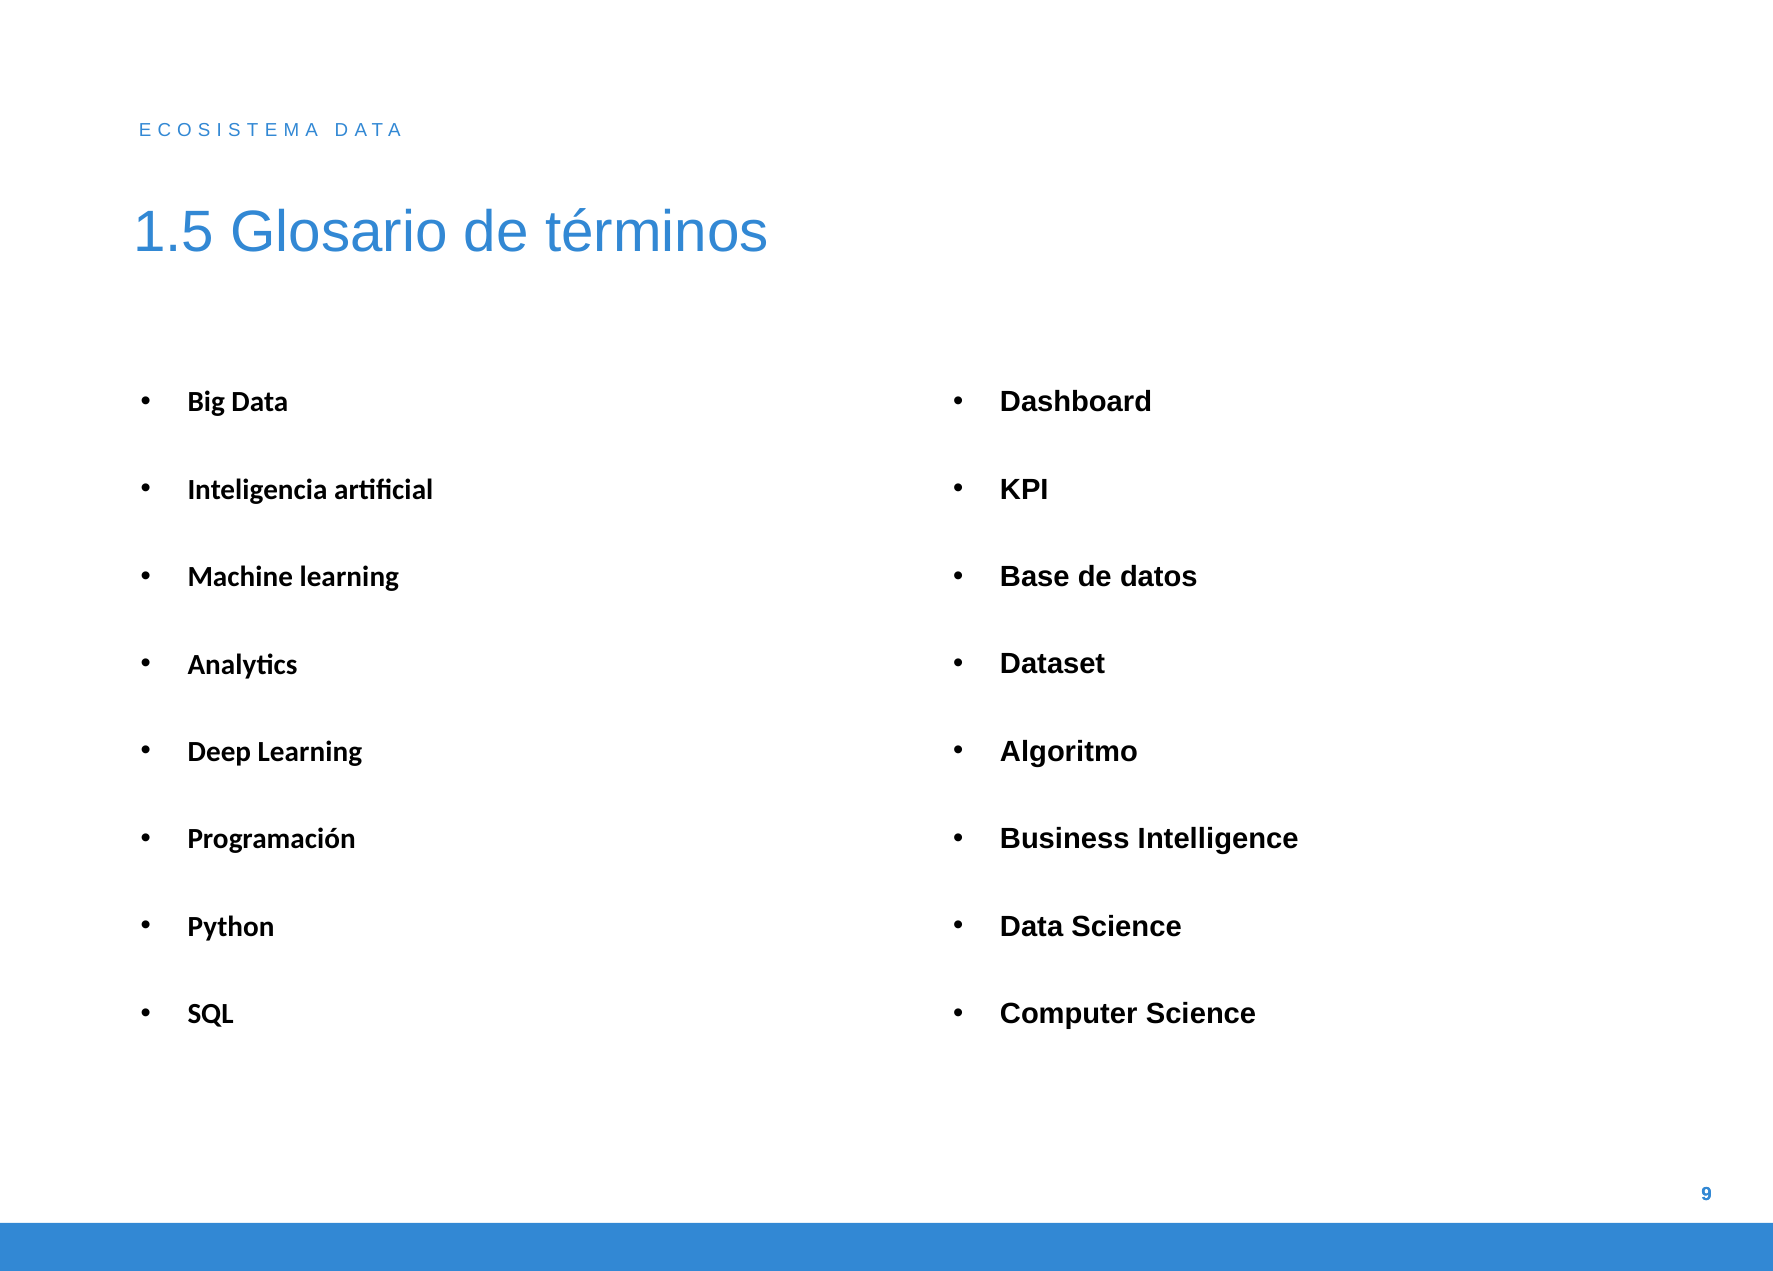

ECOSISTEMA DATA

# 1.5 Glosario de términos
Big Data
Inteligencia artificial
Machine learning
Analytics
Deep Learning
Programación
Python
SQL

Dashboard
KPI
Base de datos
Dataset
Algoritmo
Business Intelligence
Data Science
Computer Science
9